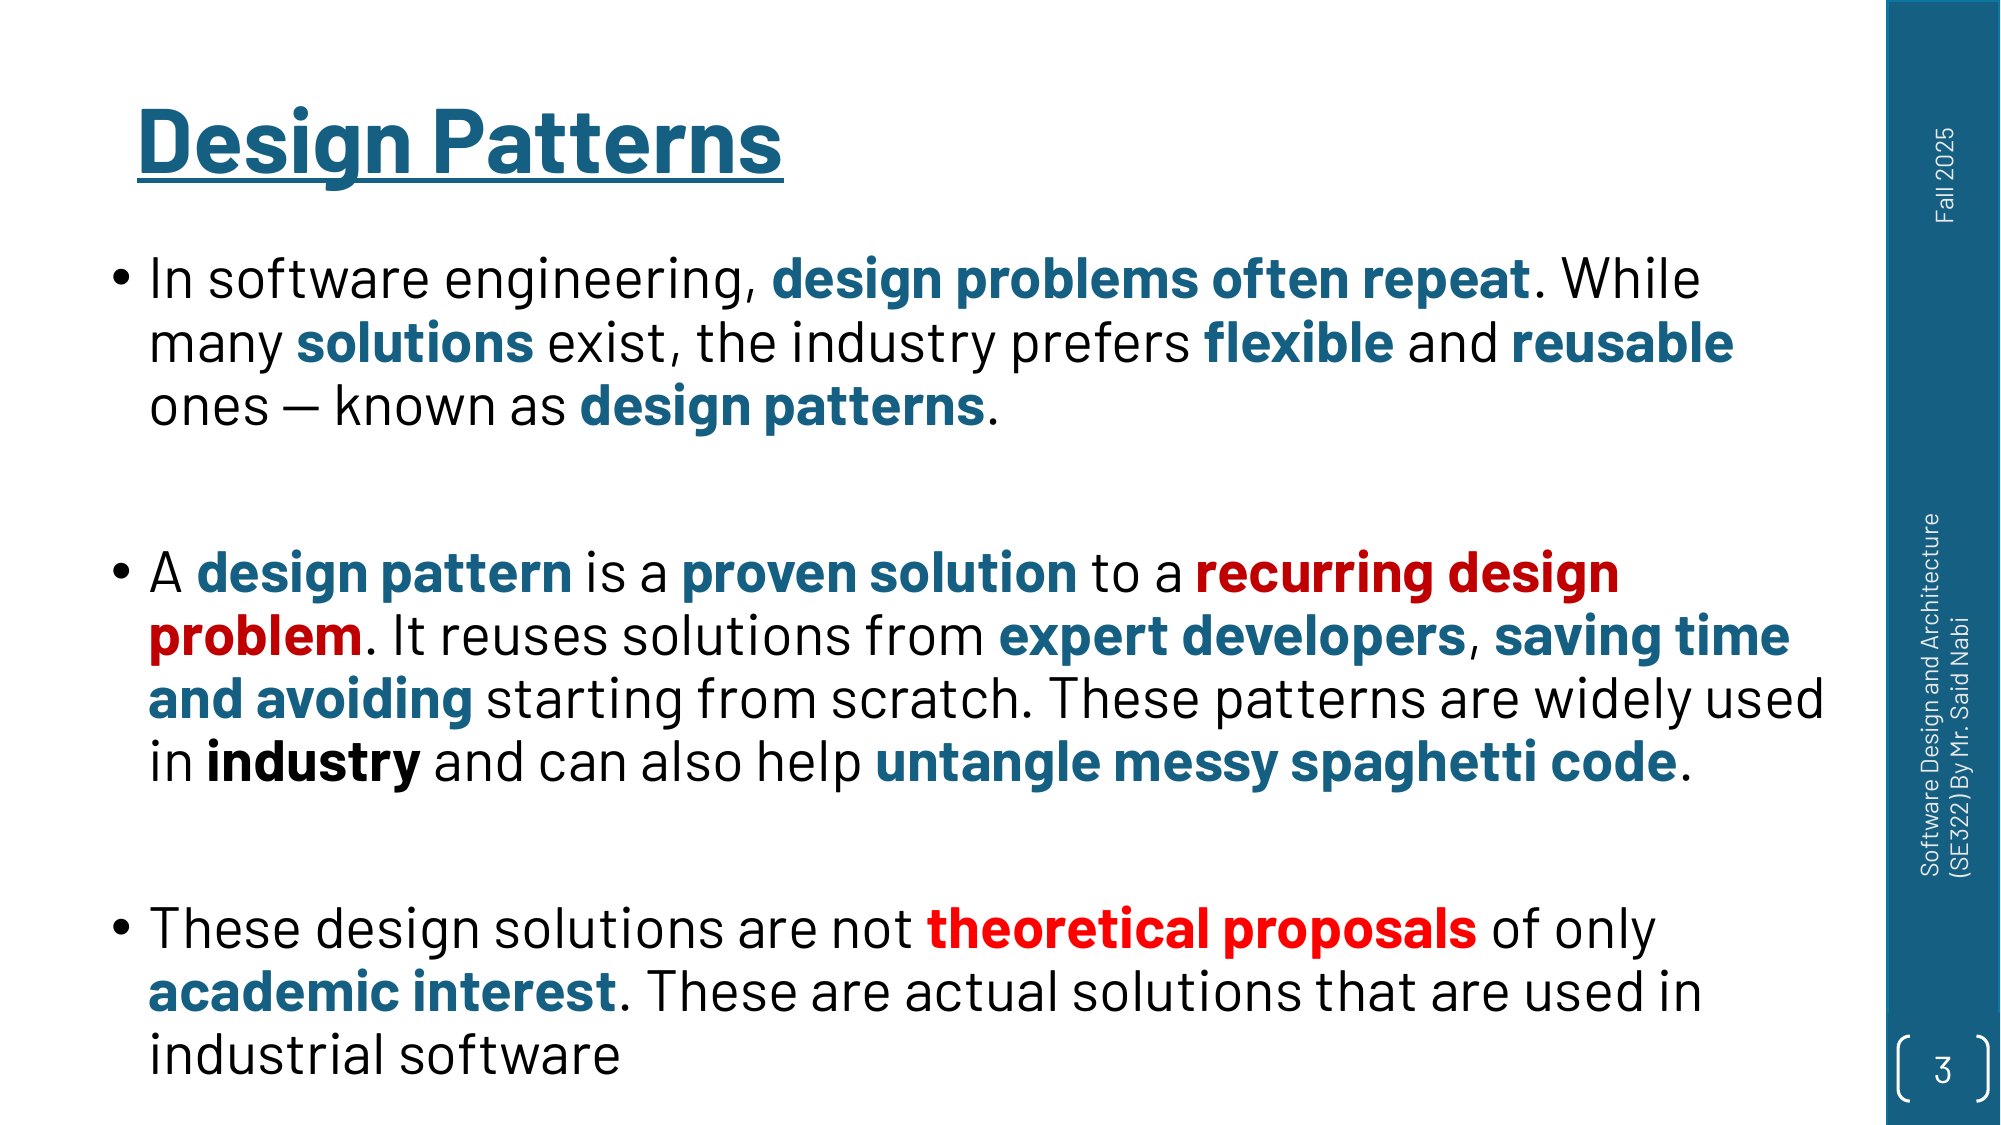

Design Patterns

In software engineering, design problems often repeat. While many solutions exist, the industry prefers flexible and reusable ones — known as design patterns.

A design pattern is a proven solution to a recurring design problem. It reuses solutions from expert developers, saving time and avoiding starting from scratch. These patterns are widely used in industry and can also help untangle messy spaghetti code.

These design solutions are not theoretical proposals of only academic interest. These are actual solutions that are used in industrial software